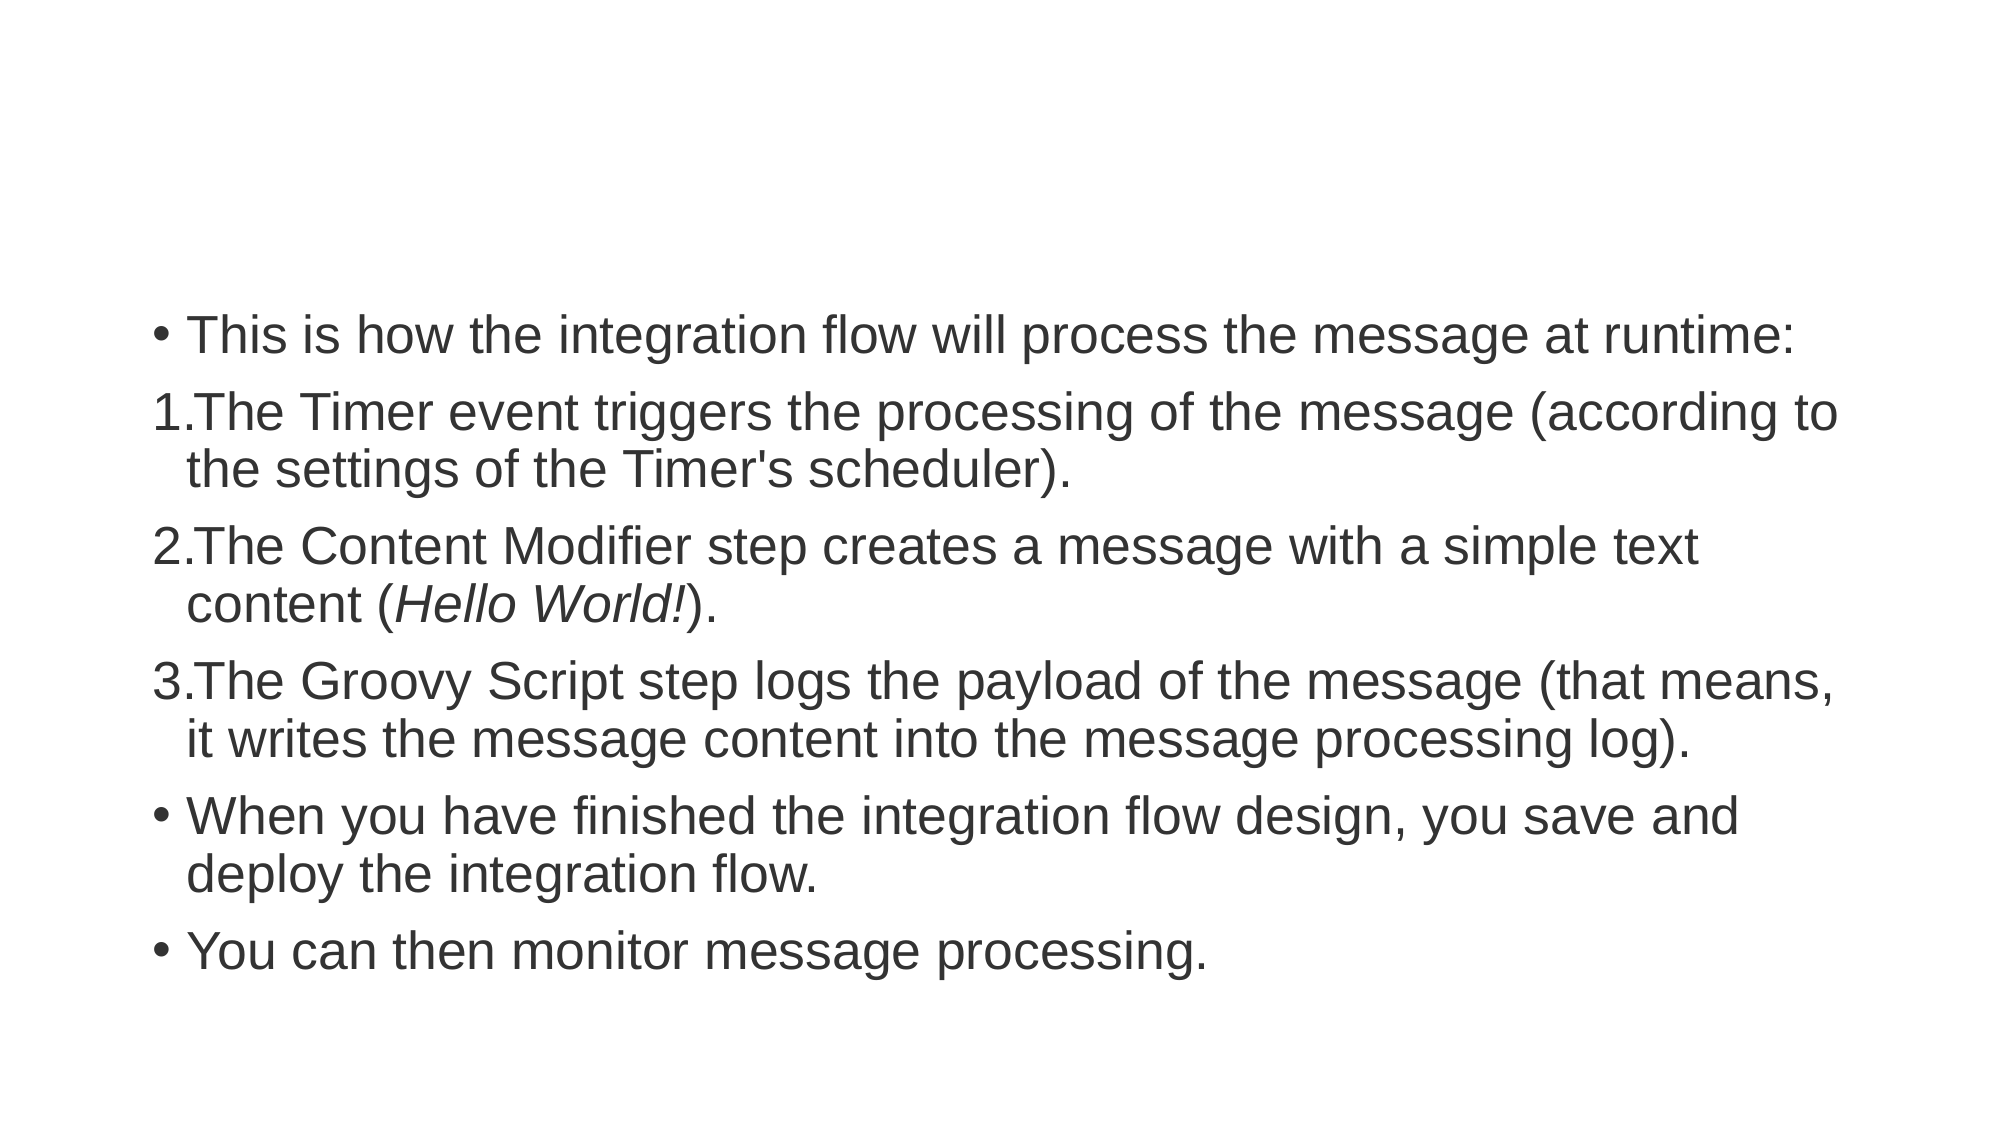

#
This is how the integration flow will process the message at runtime:
The Timer event triggers the processing of the message (according to the settings of the Timer's scheduler).
The Content Modifier step creates a message with a simple text content (Hello World!).
The Groovy Script step logs the payload of the message (that means, it writes the message content into the message processing log).
When you have finished the integration flow design, you save and deploy the integration flow.
You can then monitor message processing.